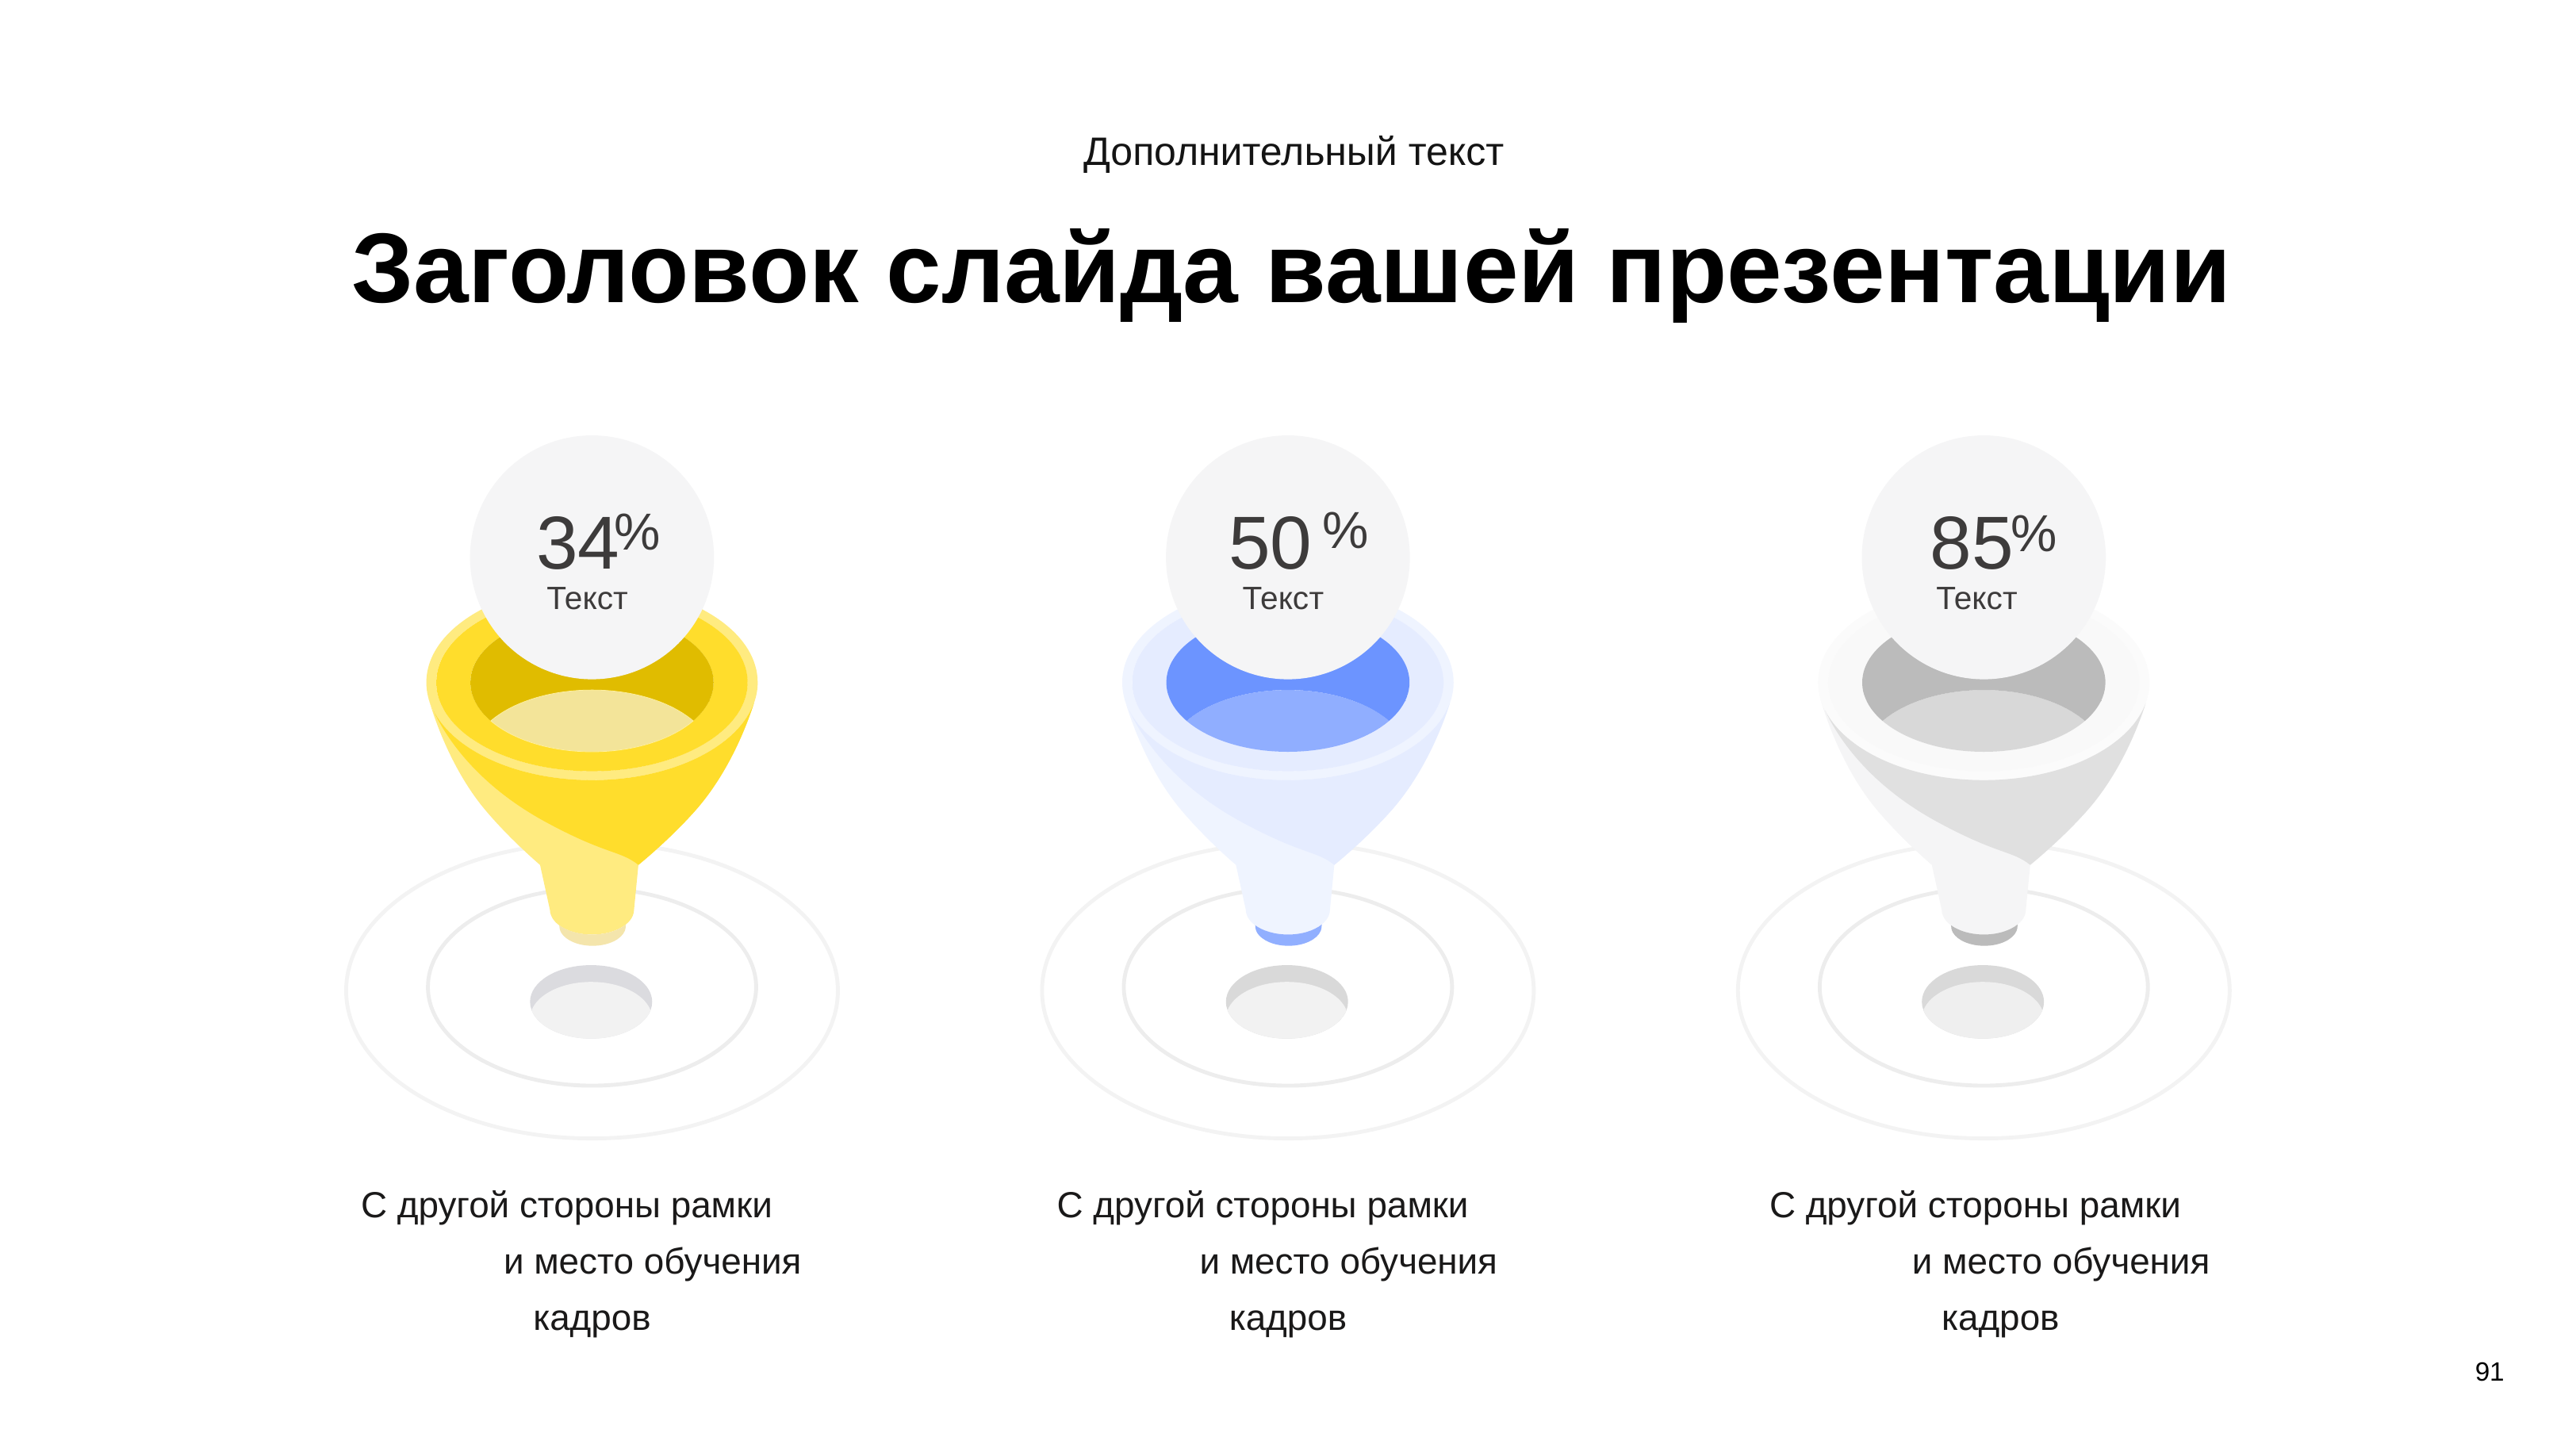

Дополнительный текст
Заголовок слайда вашей презентации

34
Текст

50
%
%
%
%
%
Текст

85
Текст
%
%

С другой стороны рамки                  и место обучения кадров
С другой стороны рамки                  и место обучения кадров
С другой стороны рамки                  и место обучения кадров
91